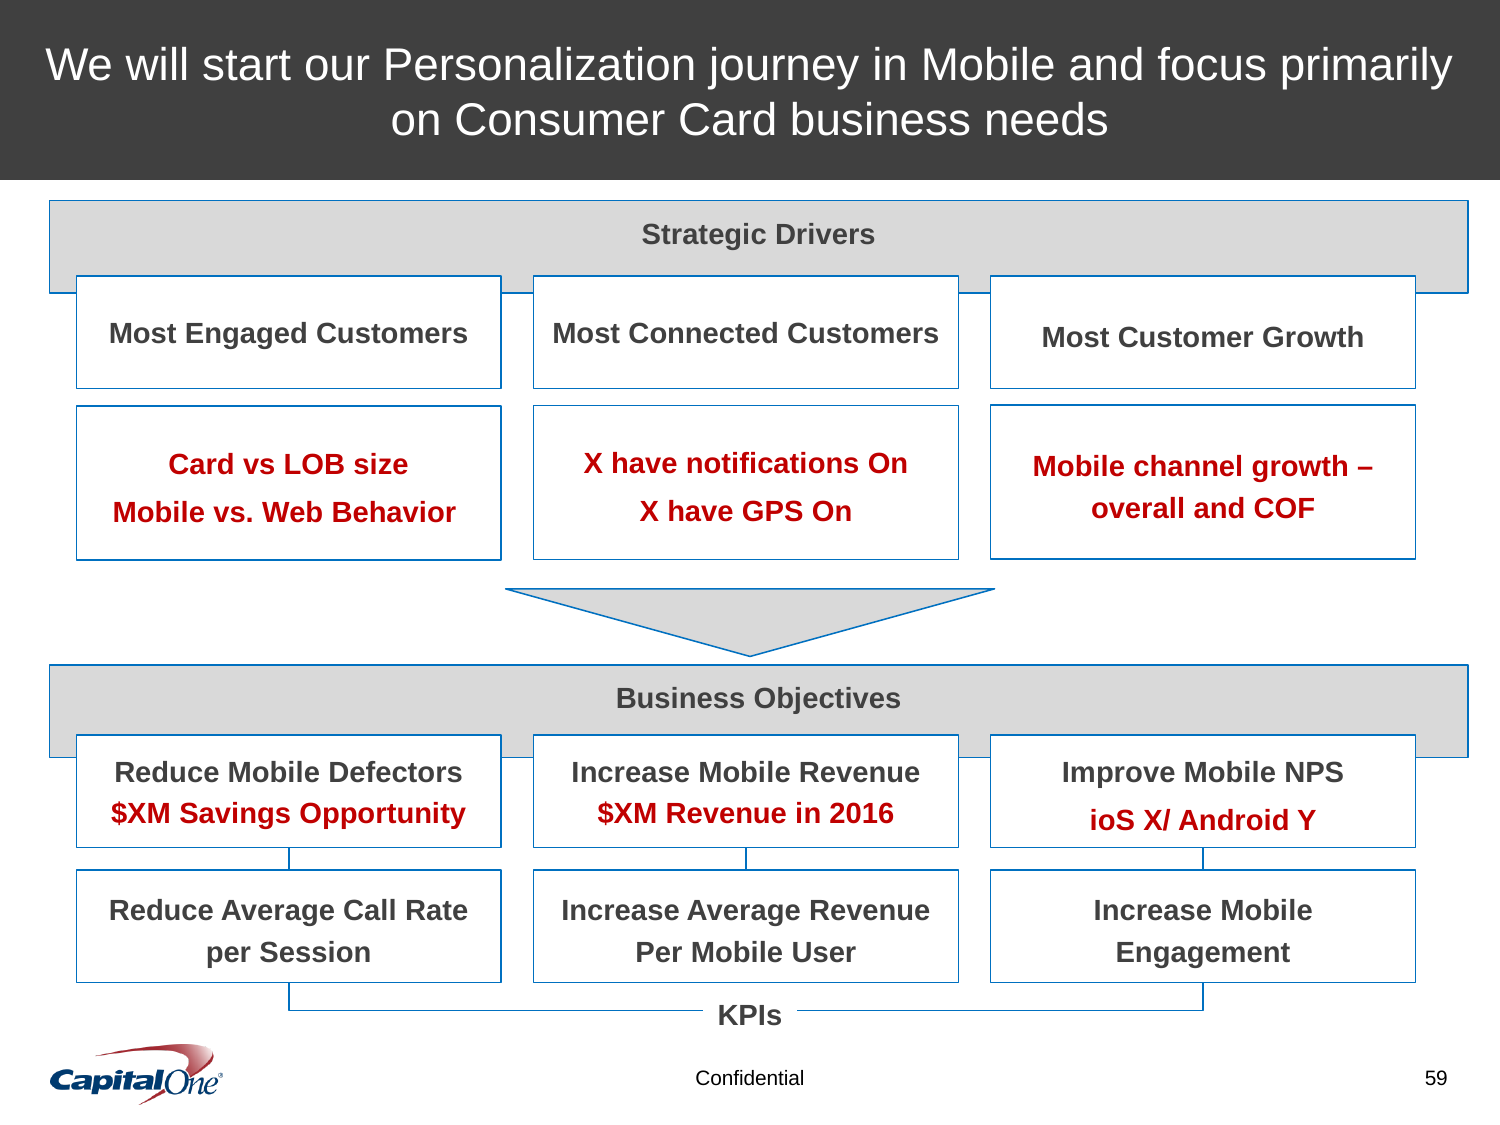

We will start our Personalization journey in Mobile and focus primarily on Consumer Card business needs
Strategic Drivers
Most Engaged Customers
Most Connected Customers
Most Customer Growth
Mobile channel growth – overall and COF
X have notifications On
X have GPS On
Card vs LOB size
Mobile vs. Web Behavior

Business Objectives
Reduce Mobile Defectors
$XM Savings Opportunity
Increase Mobile Revenue
$XM Revenue in 2016
Improve Mobile NPS
ioS X/ Android Y
Reduce Average Call Rate per Session
Increase Average Revenue Per Mobile User
Increase Mobile Engagement
KPIs